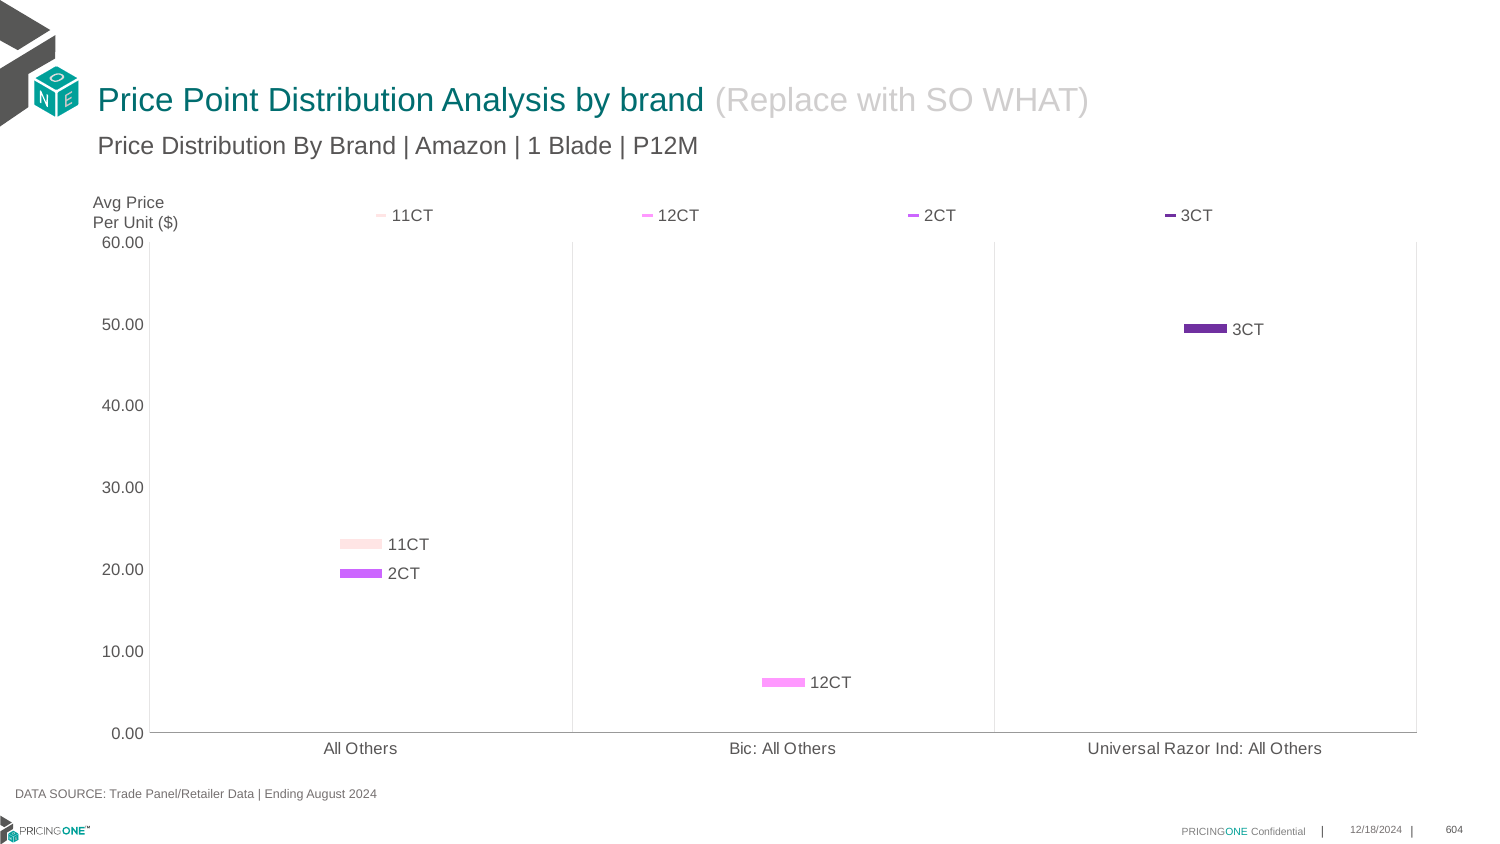

# Price Point Distribution Analysis by brand (Replace with SO WHAT)
Price Distribution By Brand | Amazon | 1 Blade | P12M

### Chart

| Category | 11CT | 12CT | 2CT | 3CT |
|---|---|---|---|---|
| All Others | 23.058619836754886 | None | 19.44407894736842 | None |
| Bic: All Others | None | 6.14897466827503 | None | None |
| Universal Razor Ind: All Others | None | None | None | 49.4 |
Avg Price
Per Unit ($)
DATA SOURCE: Trade Panel/Retailer Data | Ending August 2024
12/18/2024
604